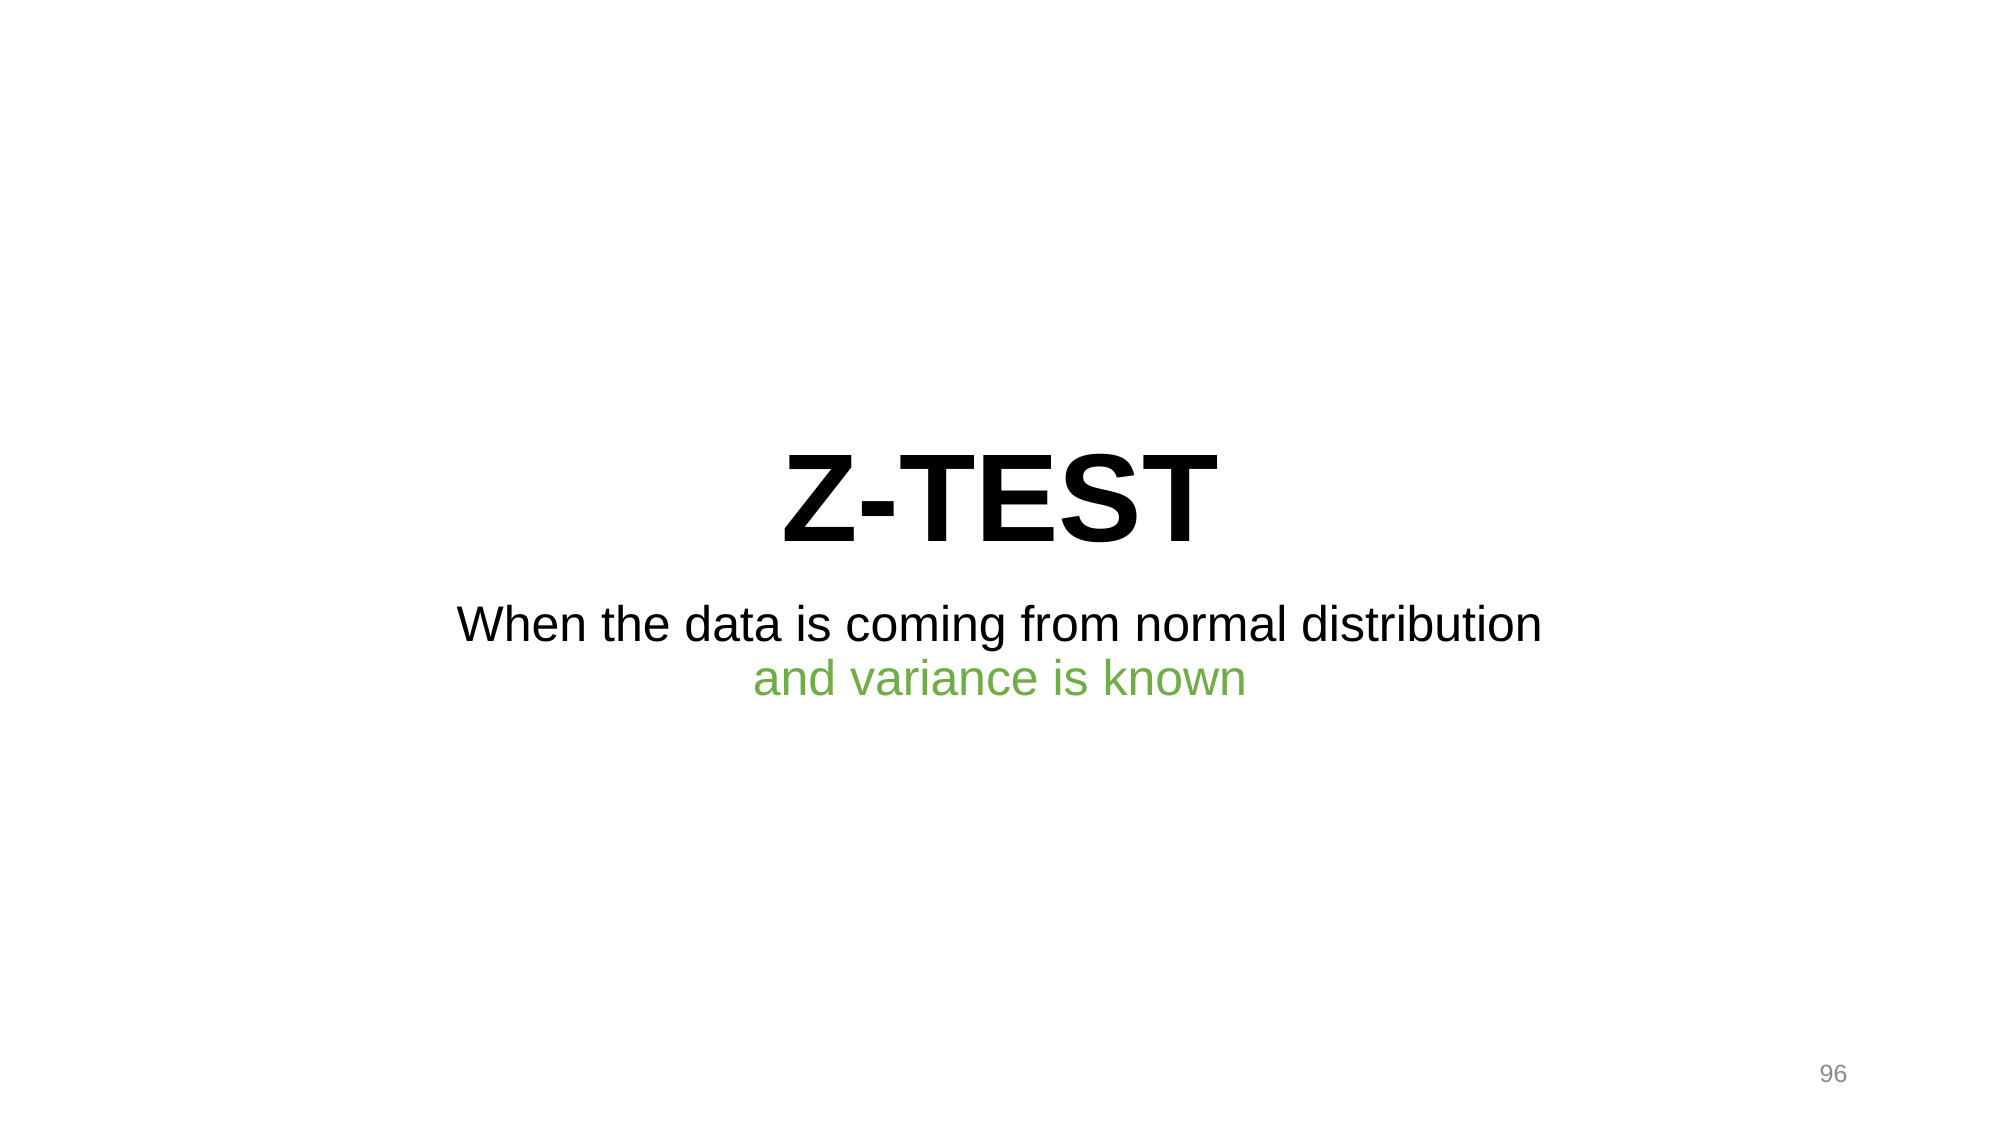

# Z-TEST
When the data is coming from normal distribution
and variance is known
96